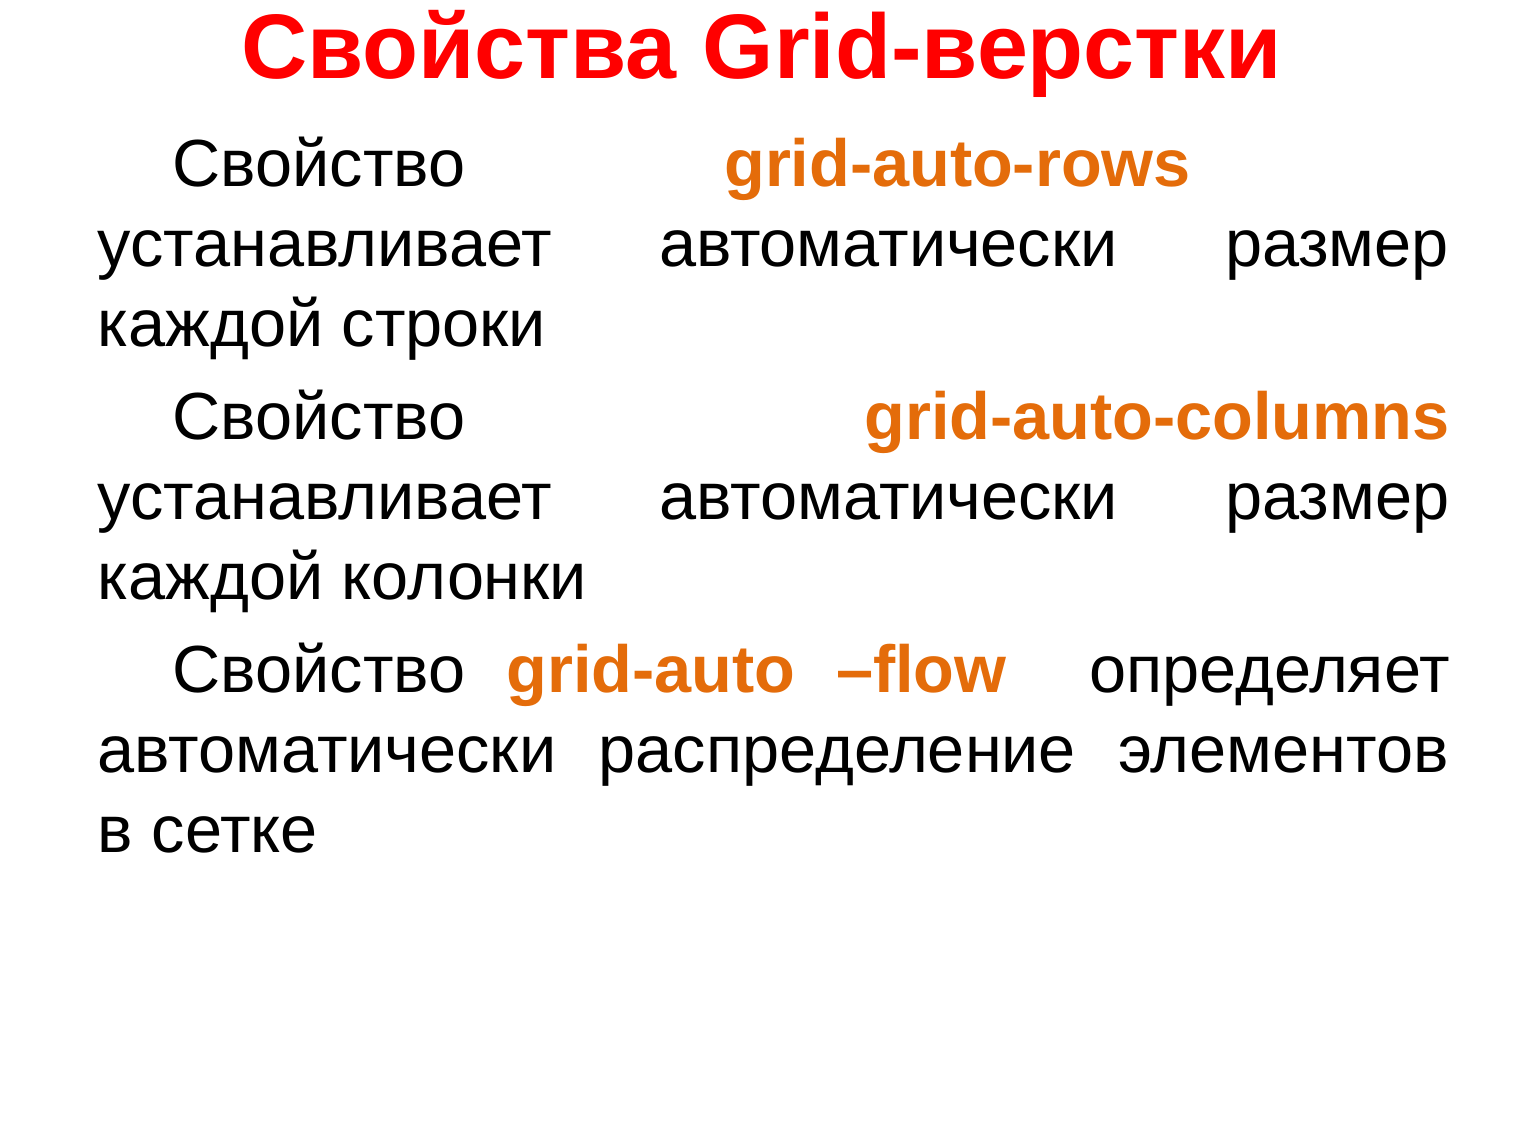

# Свойства Grid-верстки
Свойство grid-auto-rows
устанавливает автоматически размер каждой строки
Свойство grid-auto-columns устанавливает автоматически размер каждой колонки
Свойство grid-auto –flow  определяет автоматически распределение элементов в сетке